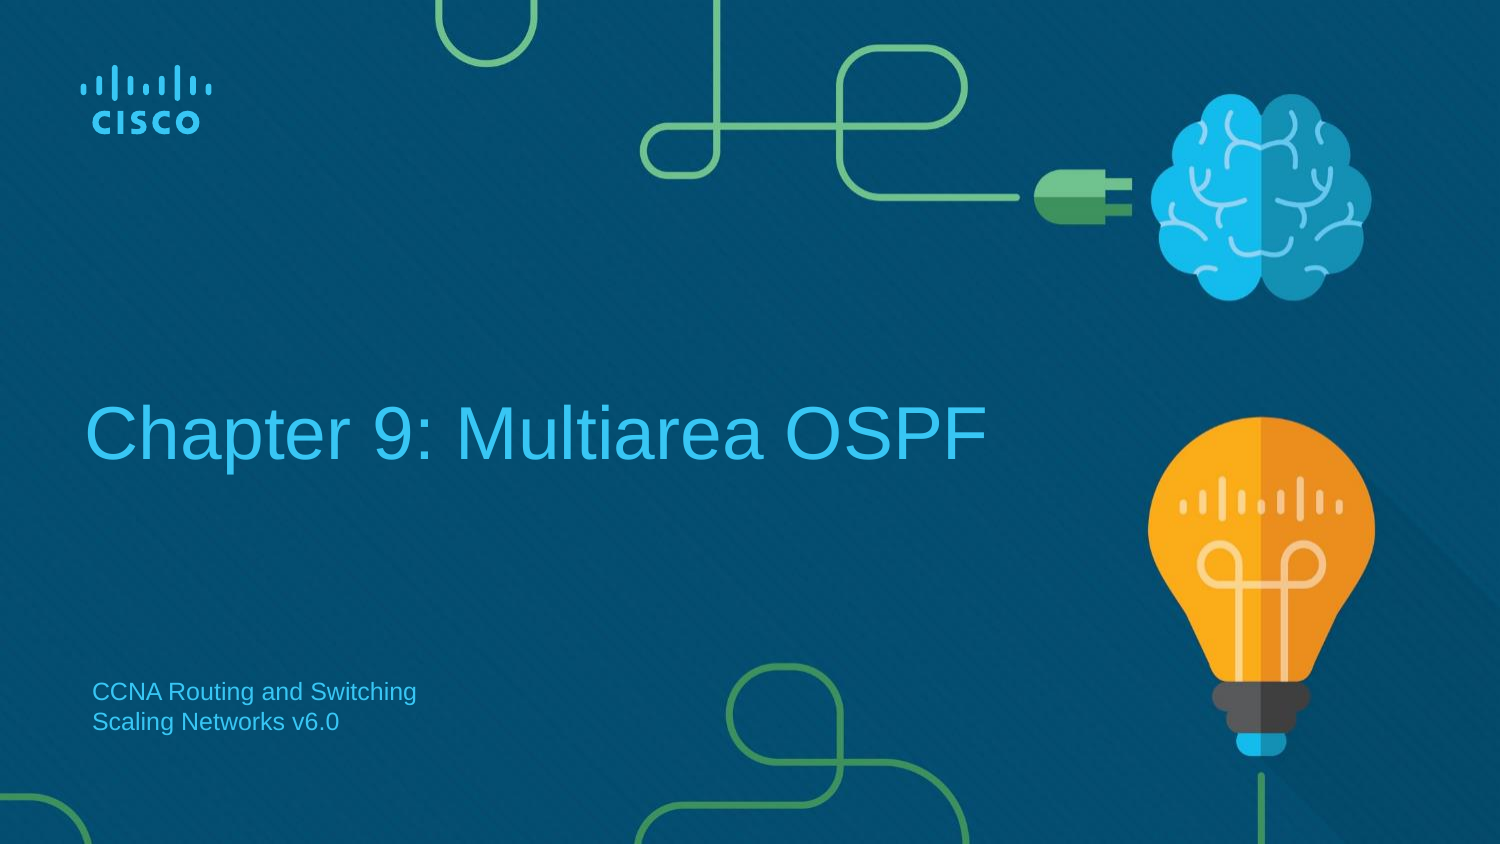

# Chapter 9: Multiarea OSPF
CCNA Routing and Switching
Scaling Networks v6.0